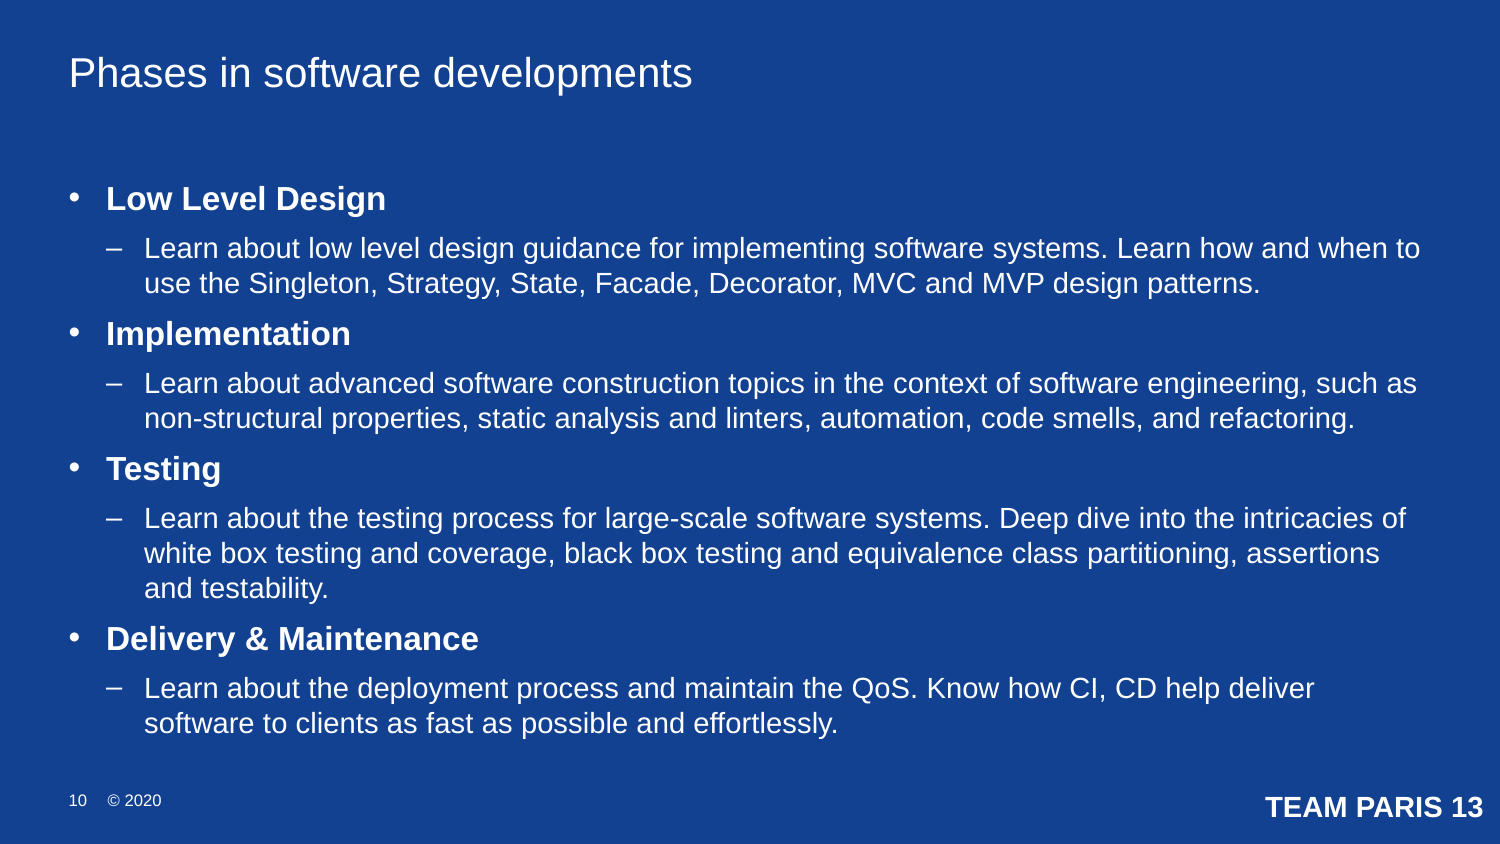

Phases in software developments

Low Level Design
Learn about low level design guidance for implementing software systems. Learn how and when to use the Singleton, Strategy, State, Facade, Decorator, MVC and MVP design patterns.
Implementation
Learn about advanced software construction topics in the context of software engineering, such as non-structural properties, static analysis and linters, automation, code smells, and refactoring.
Testing
Learn about the testing process for large-scale software systems. Deep dive into the intricacies of white box testing and coverage, black box testing and equivalence class partitioning, assertions and testability.
Delivery & Maintenance
Learn about the deployment process and maintain the QoS. Know how CI, CD help deliver software to clients as fast as possible and effortlessly.
Internal use